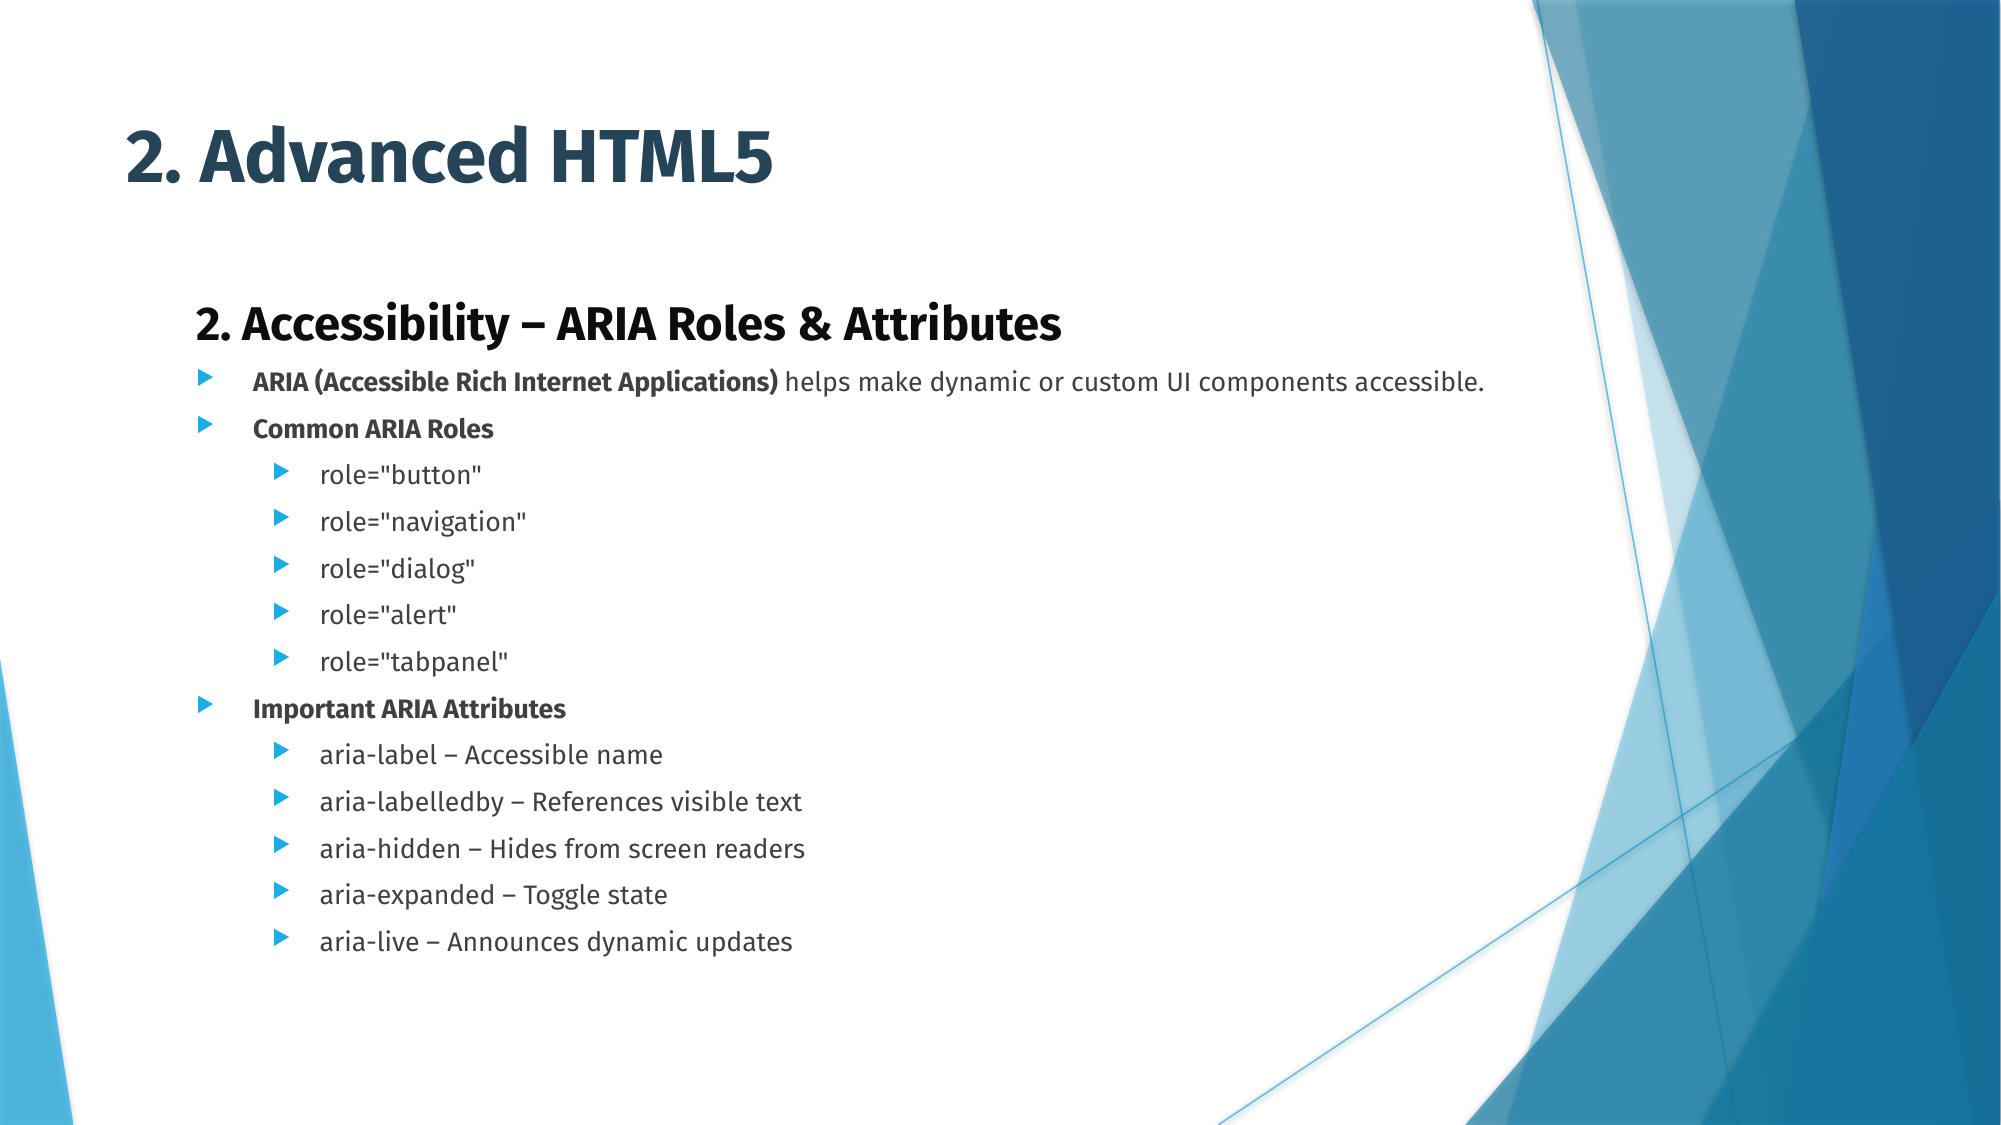

# 2. Advanced HTML5
2. Accessibility – ARIA Roles & Attributes
ARIA (Accessible Rich Internet Applications) helps make dynamic or custom UI components accessible.
Common ARIA Roles
role="button"
role="navigation"
role="dialog"
role="alert"
role="tabpanel"
Important ARIA Attributes
aria-label – Accessible name
aria-labelledby – References visible text
aria-hidden – Hides from screen readers
aria-expanded – Toggle state
aria-live – Announces dynamic updates